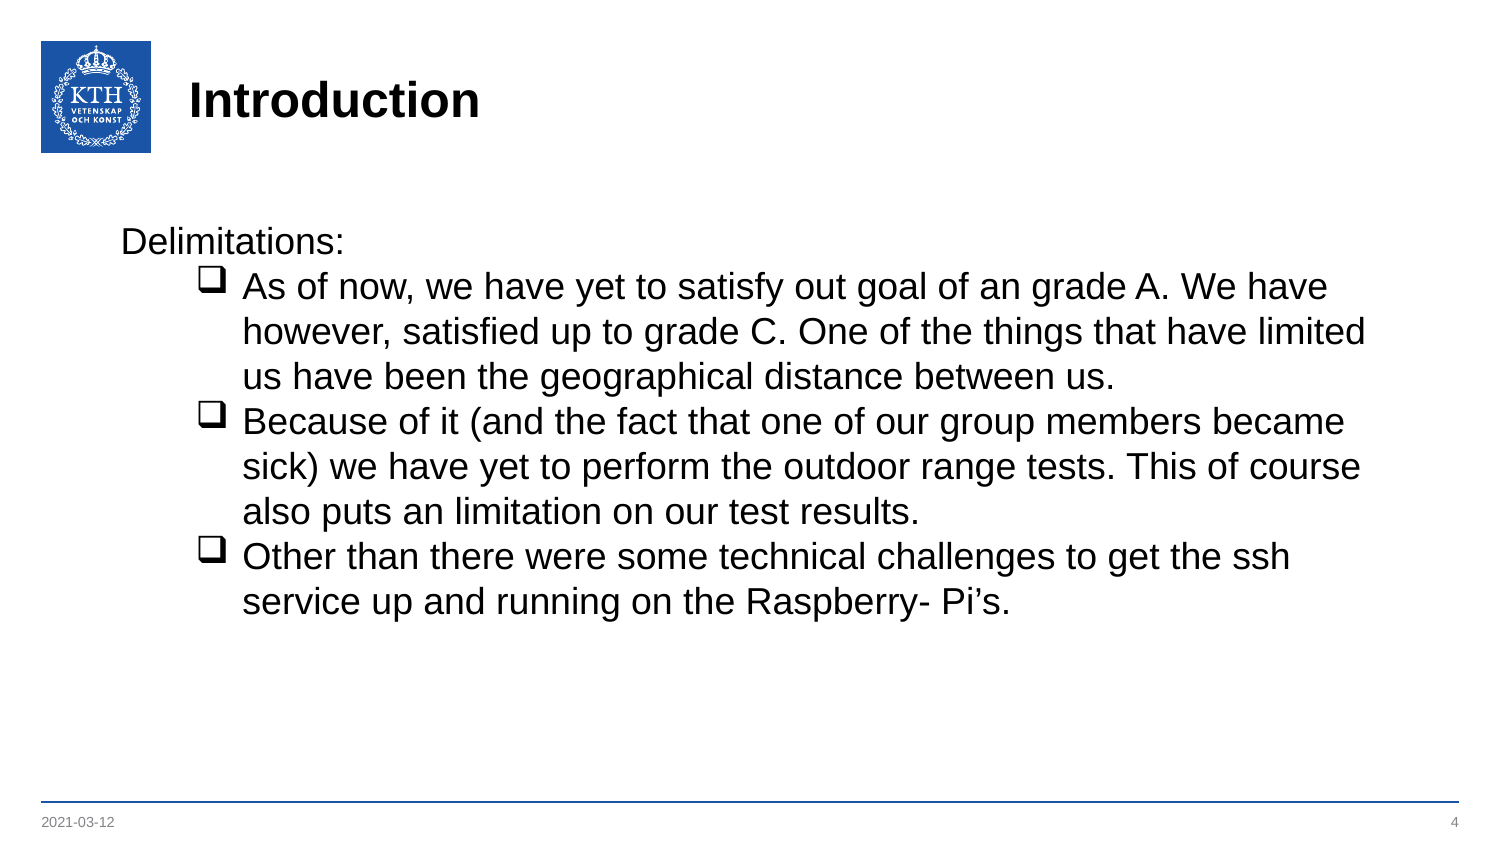

# Introduction
Delimitations:
As of now, we have yet to satisfy out goal of an grade A. We have however, satisfied up to grade C. One of the things that have limited us have been the geographical distance between us.
Because of it (and the fact that one of our group members became sick) we have yet to perform the outdoor range tests. This of course also puts an limitation on our test results.
Other than there were some technical challenges to get the ssh service up and running on the Raspberry- Pi’s.

2021-03-12
4